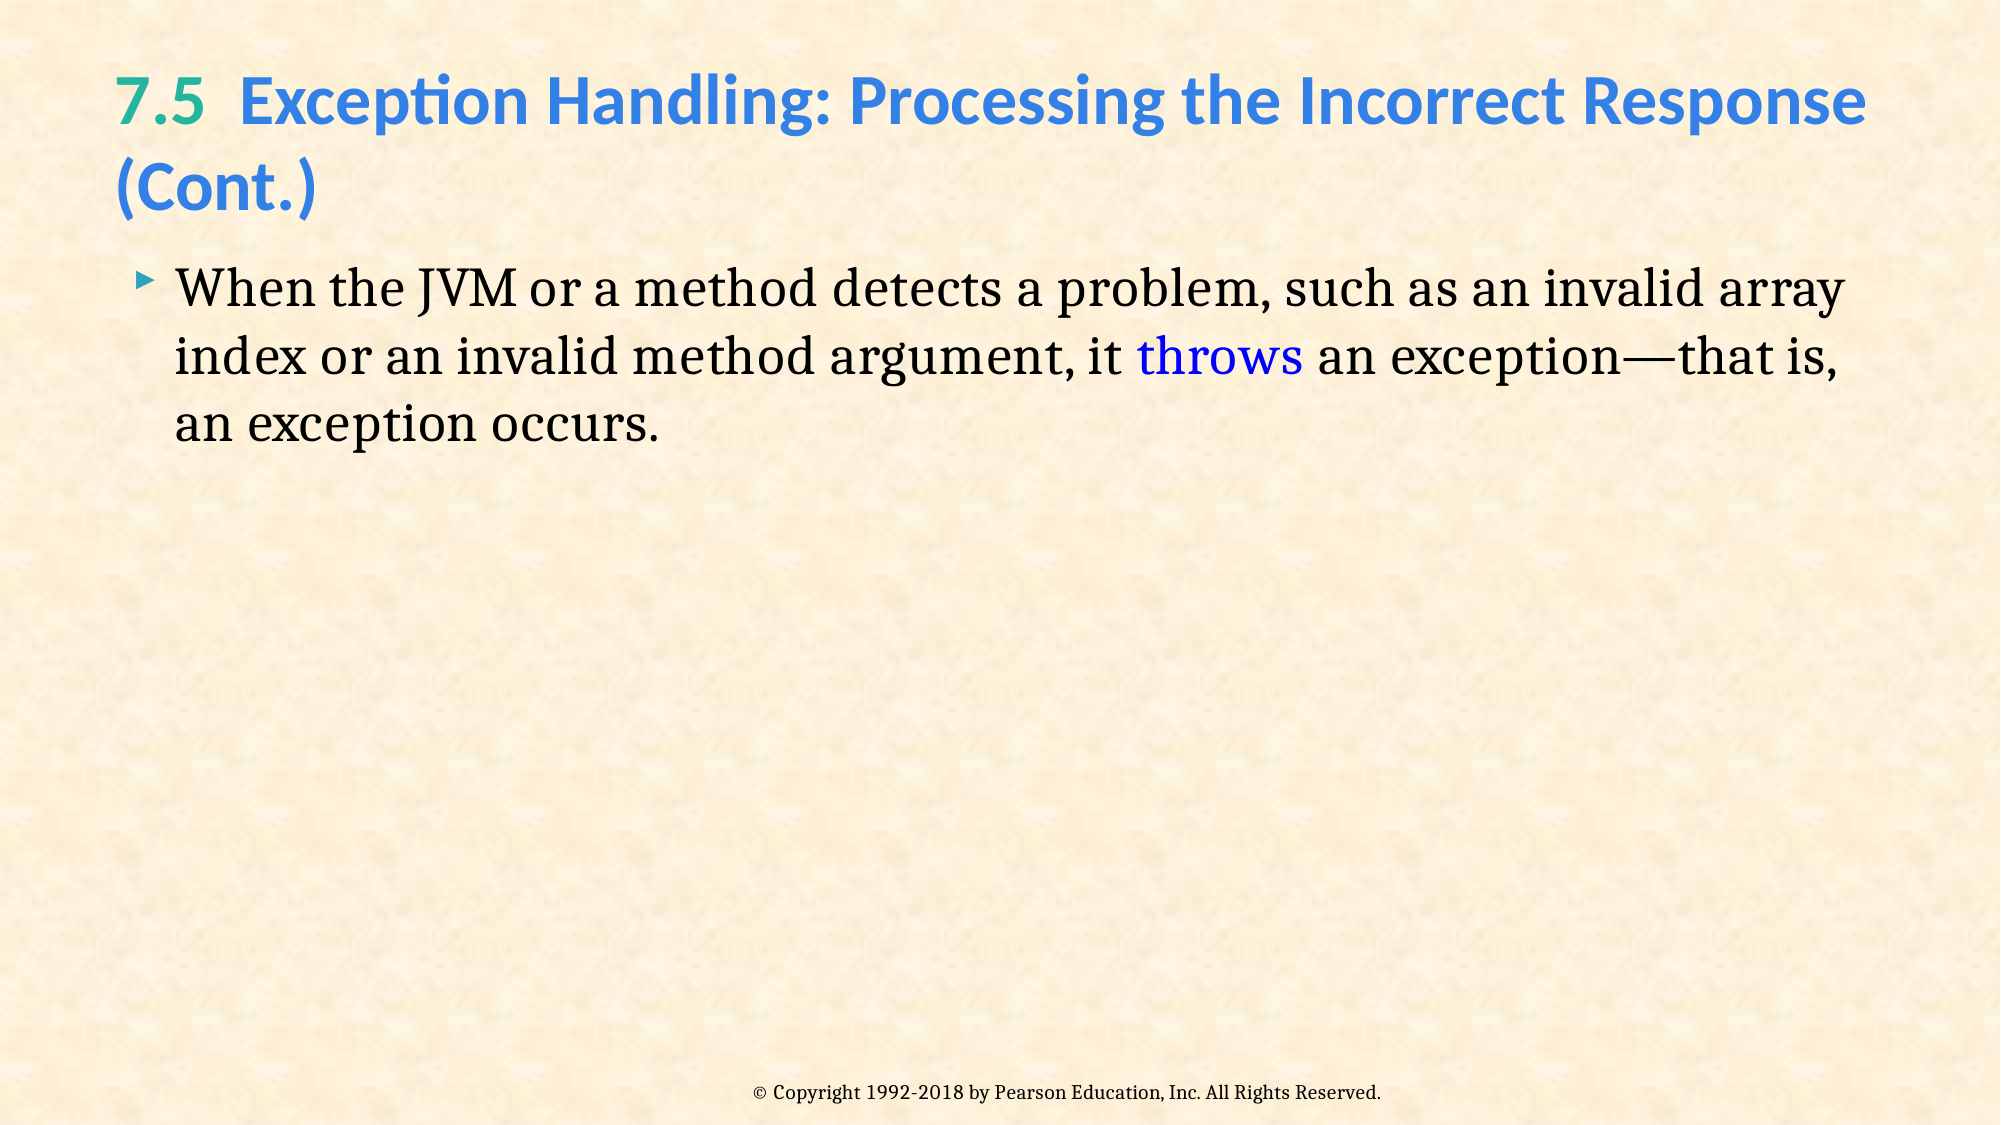

# 7.5  Exception Handling: Processing the Incorrect Response (Cont.)
When the JVM or a method detects a problem, such as an invalid array index or an invalid method argument, it throws an exception—that is, an exception occurs.
© Copyright 1992-2018 by Pearson Education, Inc. All Rights Reserved.